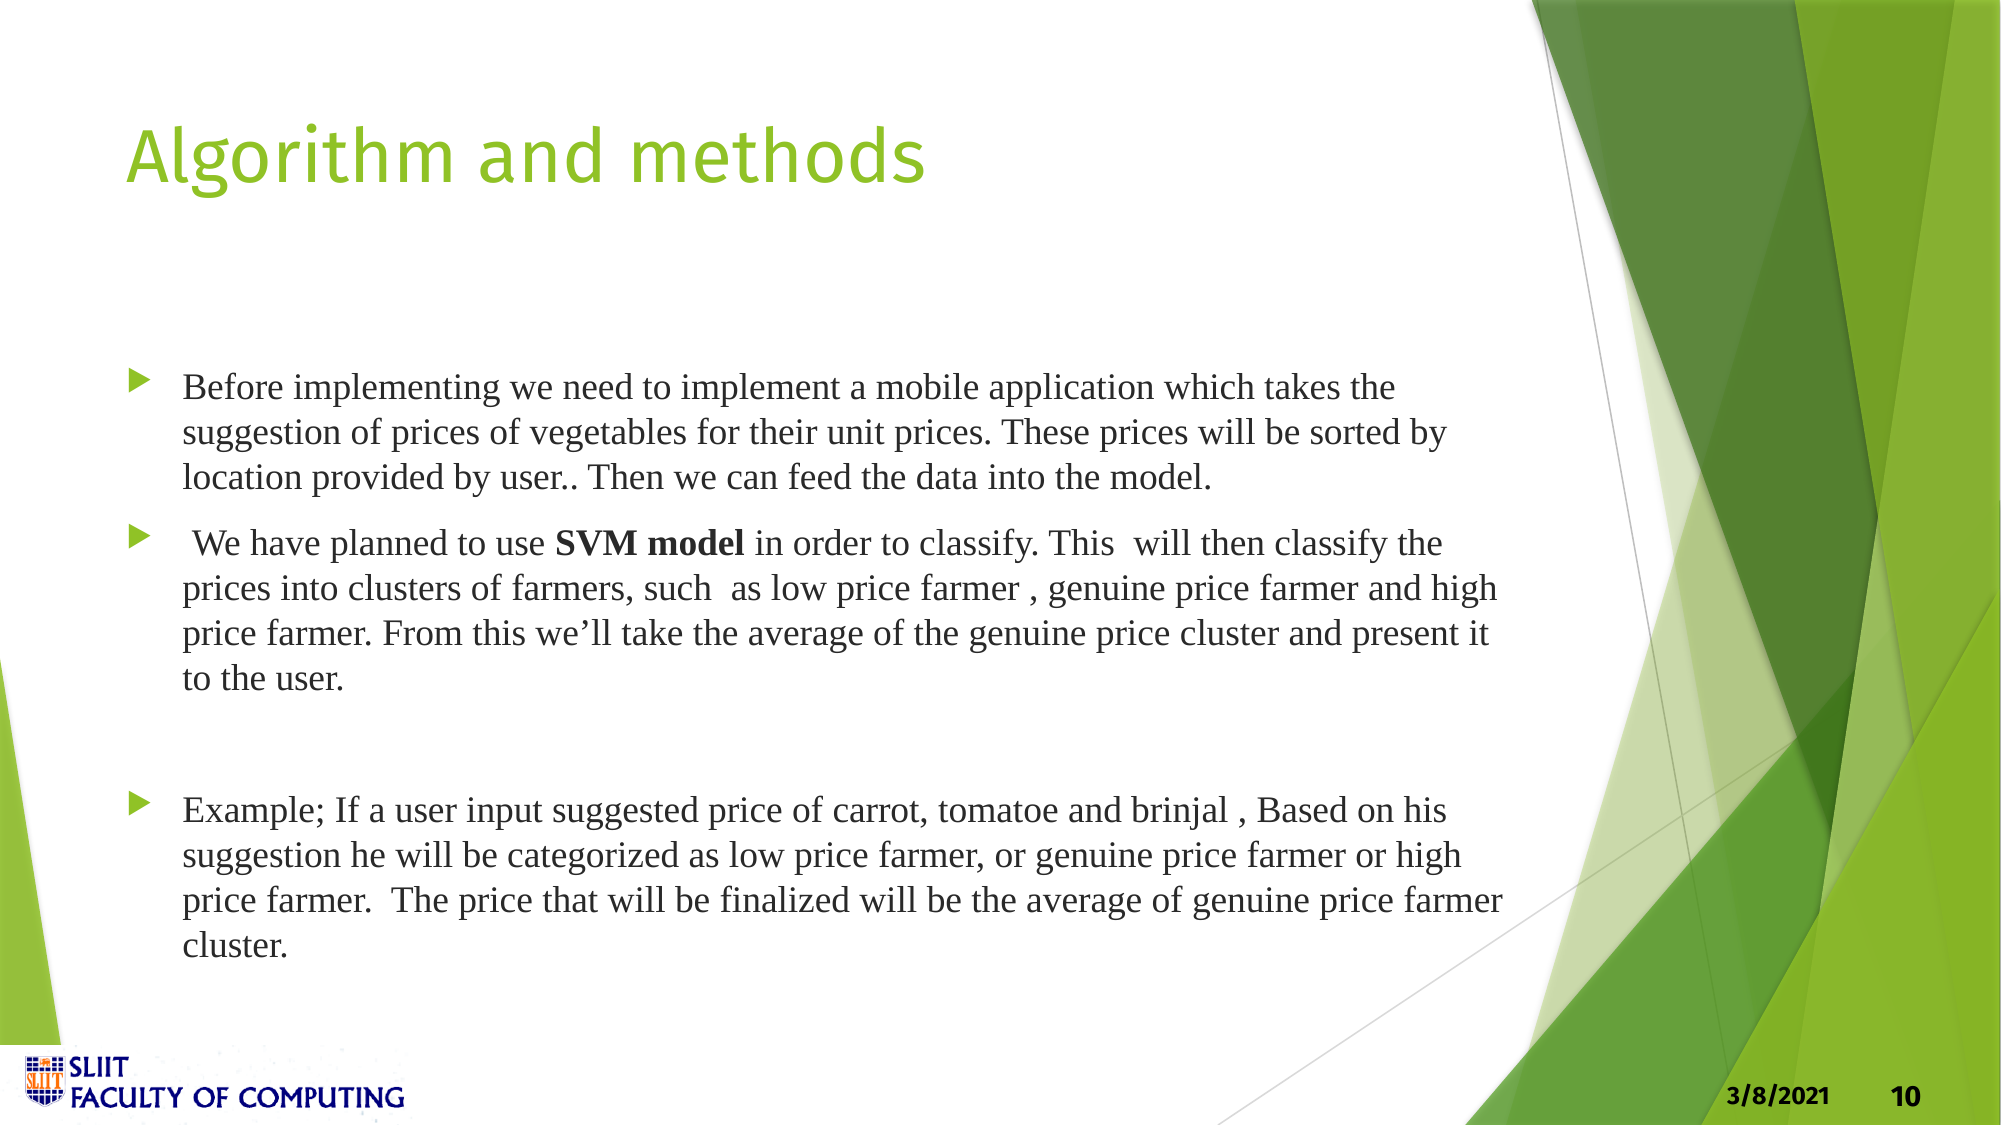

# Algorithm and methods
Before implementing we need to implement a mobile application which takes the suggestion of prices of vegetables for their unit prices. These prices will be sorted by location provided by user.. Then we can feed the data into the model.
 We have planned to use SVM model in order to classify. This  will then classify the prices into clusters of farmers, such  as low price farmer , genuine price farmer and high price farmer. From this we’ll take the average of the genuine price cluster and present it to the user.

Example; If a user input suggested price of carrot, tomatoe and brinjal , Based on his suggestion he will be categorized as low price farmer, or genuine price farmer or high price farmer.  The price that will be finalized will be the average of genuine price farmer cluster.